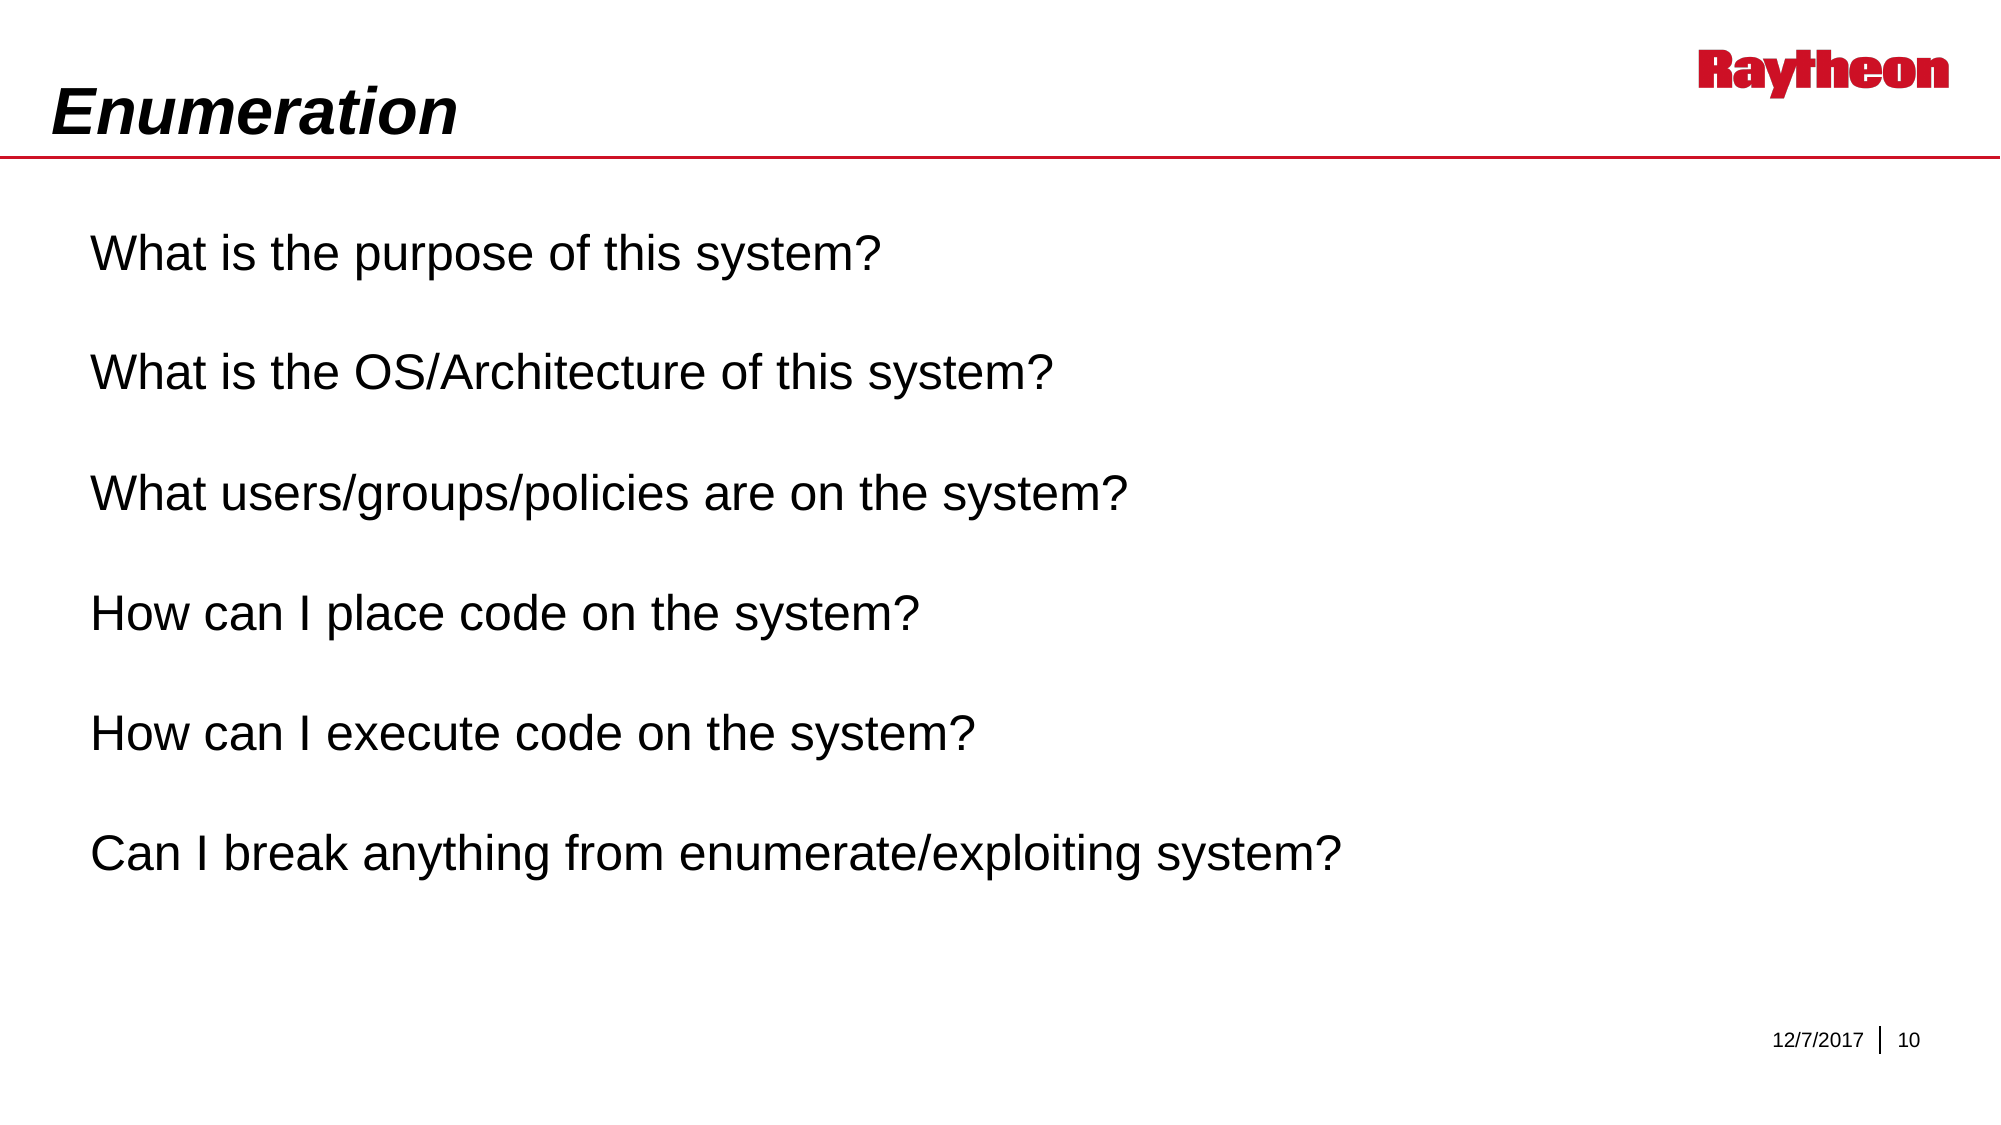

# Enumeration
What is the purpose of this system?

What is the OS/Architecture of this system?

What users/groups/policies are on the system?

How can I place code on the system?

How can I execute code on the system?

Can I break anything from enumerate/exploiting system?
12/7/2017
10